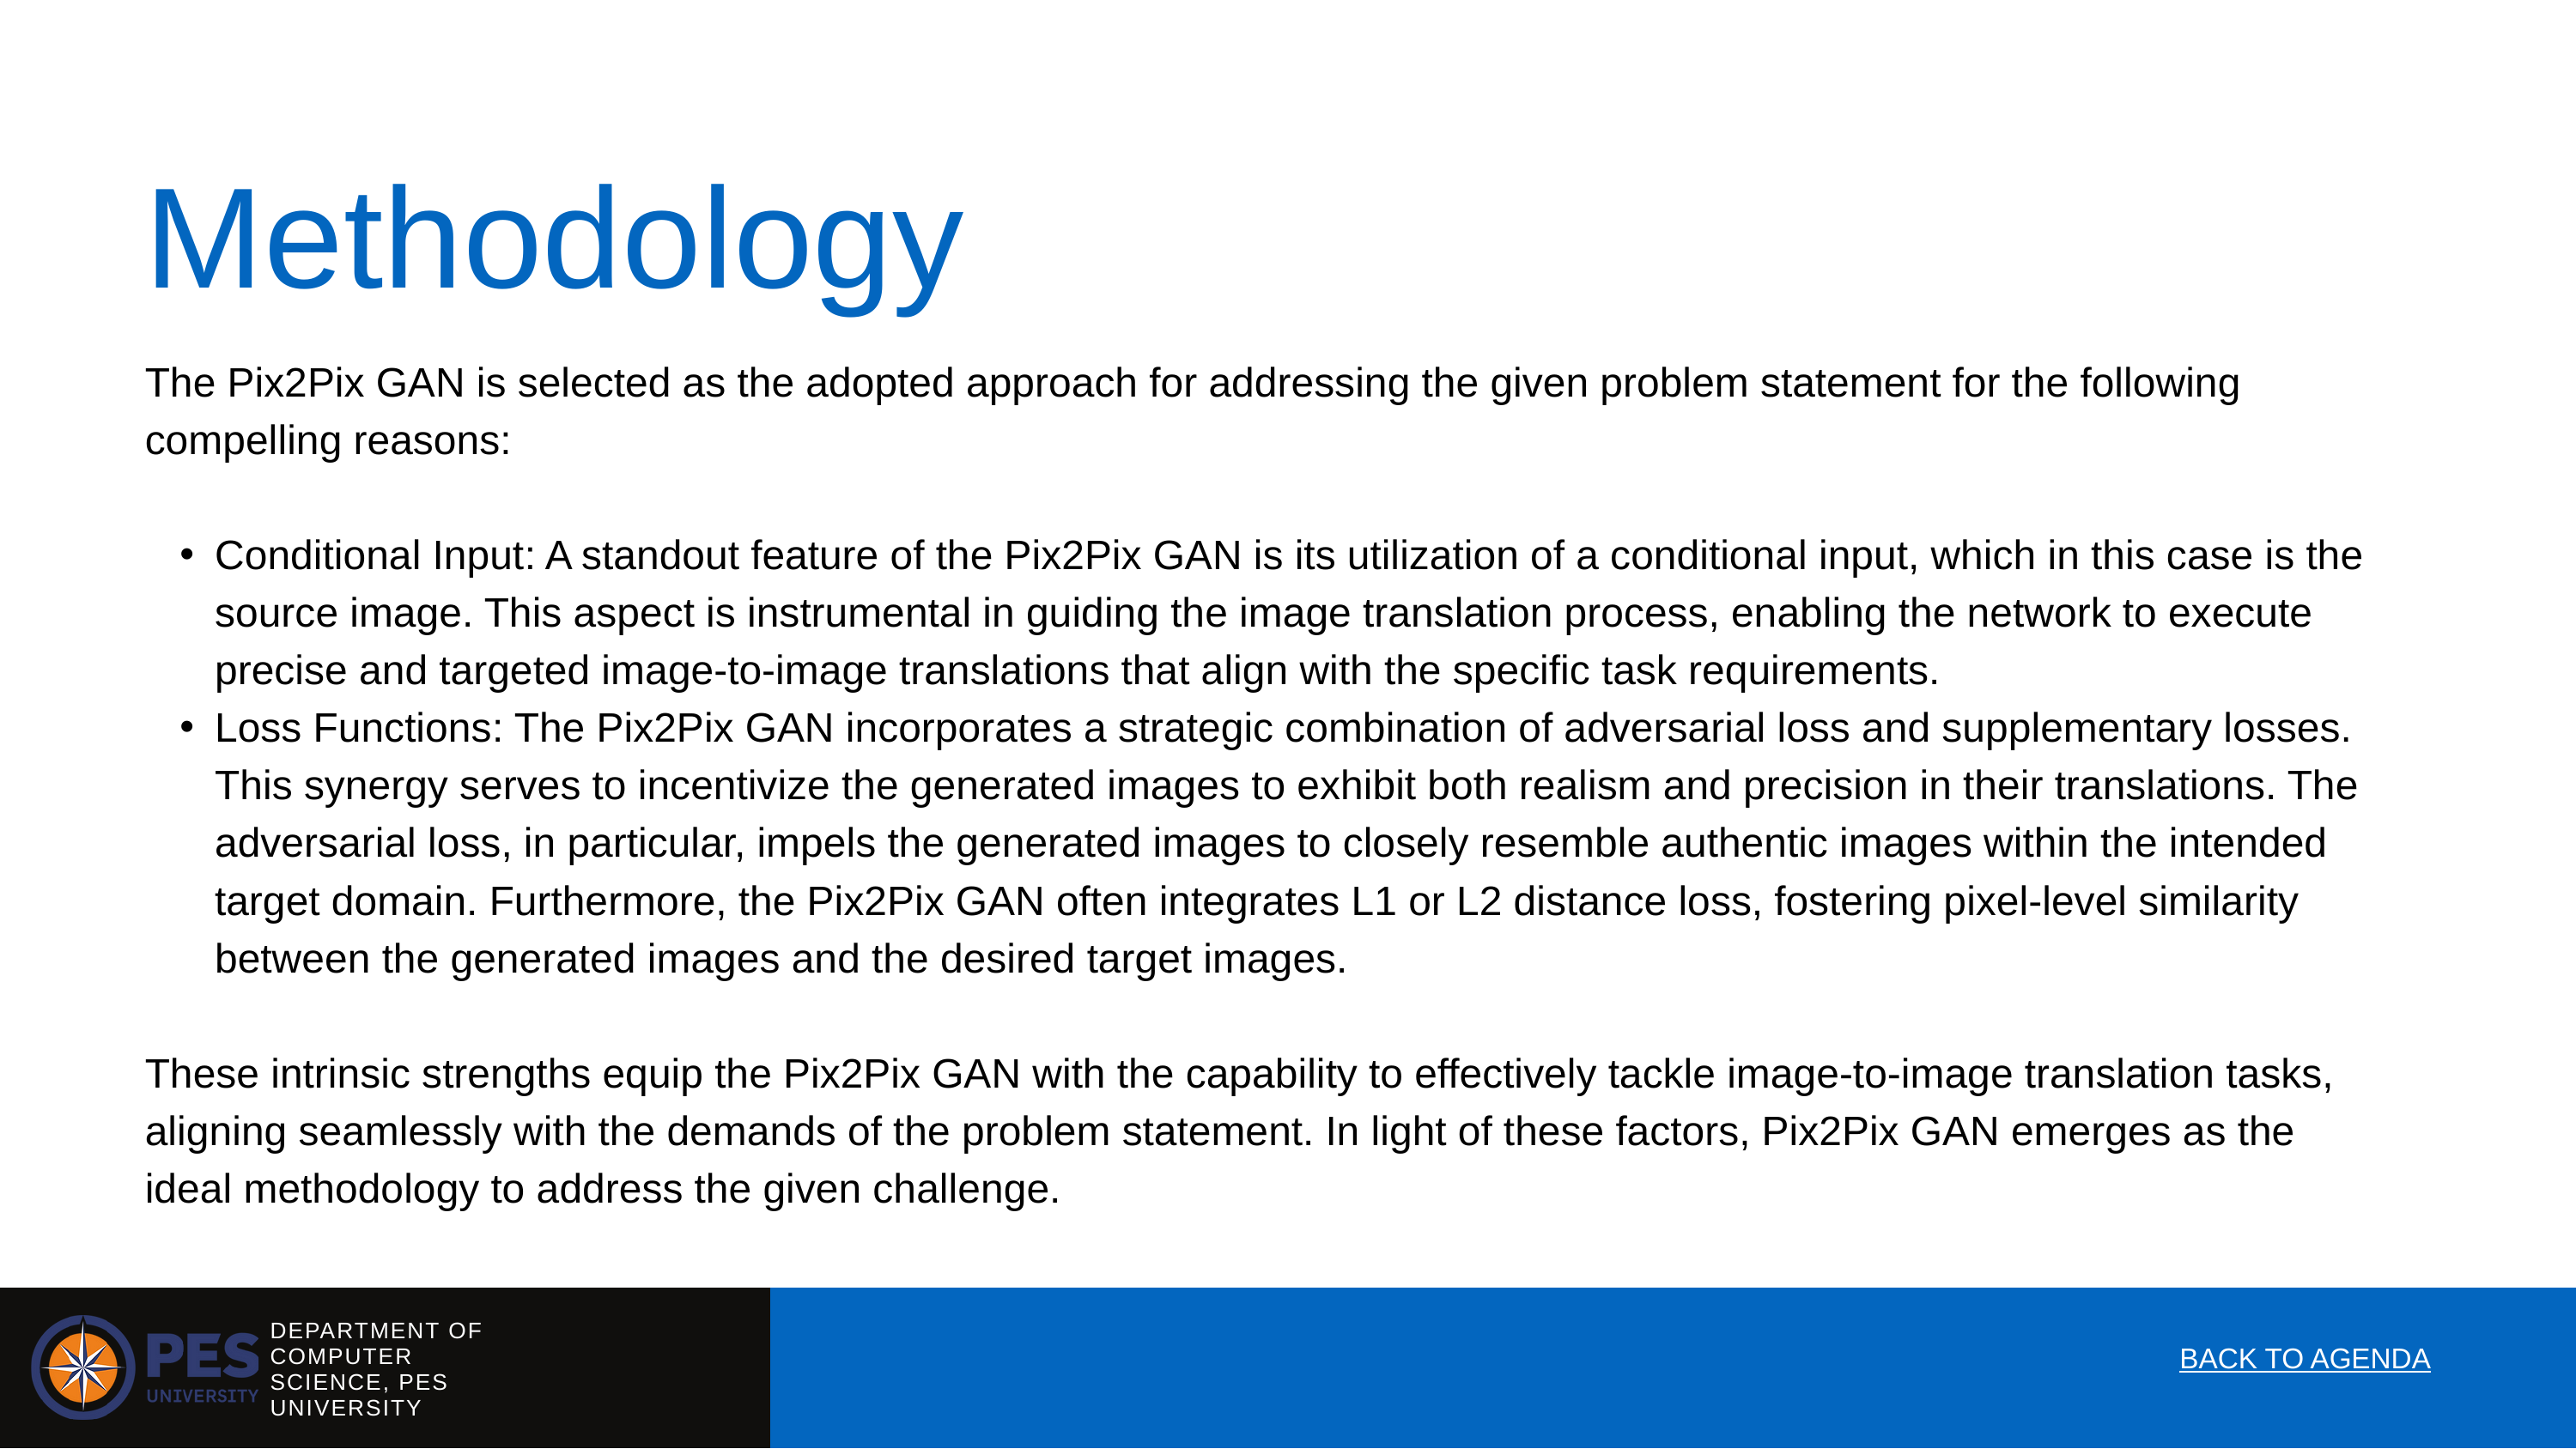

Methodology
The Pix2Pix GAN is selected as the adopted approach for addressing the given problem statement for the following compelling reasons:

Conditional Input: A standout feature of the Pix2Pix GAN is its utilization of a conditional input, which in this case is the source image. This aspect is instrumental in guiding the image translation process, enabling the network to execute precise and targeted image-to-image translations that align with the specific task requirements.
Loss Functions: The Pix2Pix GAN incorporates a strategic combination of adversarial loss and supplementary losses. This synergy serves to incentivize the generated images to exhibit both realism and precision in their translations. The adversarial loss, in particular, impels the generated images to closely resemble authentic images within the intended target domain. Furthermore, the Pix2Pix GAN often integrates L1 or L2 distance loss, fostering pixel-level similarity between the generated images and the desired target images.

These intrinsic strengths equip the Pix2Pix GAN with the capability to effectively tackle image-to-image translation tasks, aligning seamlessly with the demands of the problem statement. In light of these factors, Pix2Pix GAN emerges as the ideal methodology to address the given challenge.

DEPARTMENT OF COMPUTER SCIENCE, PES UNIVERSITY
BACK TO AGENDA